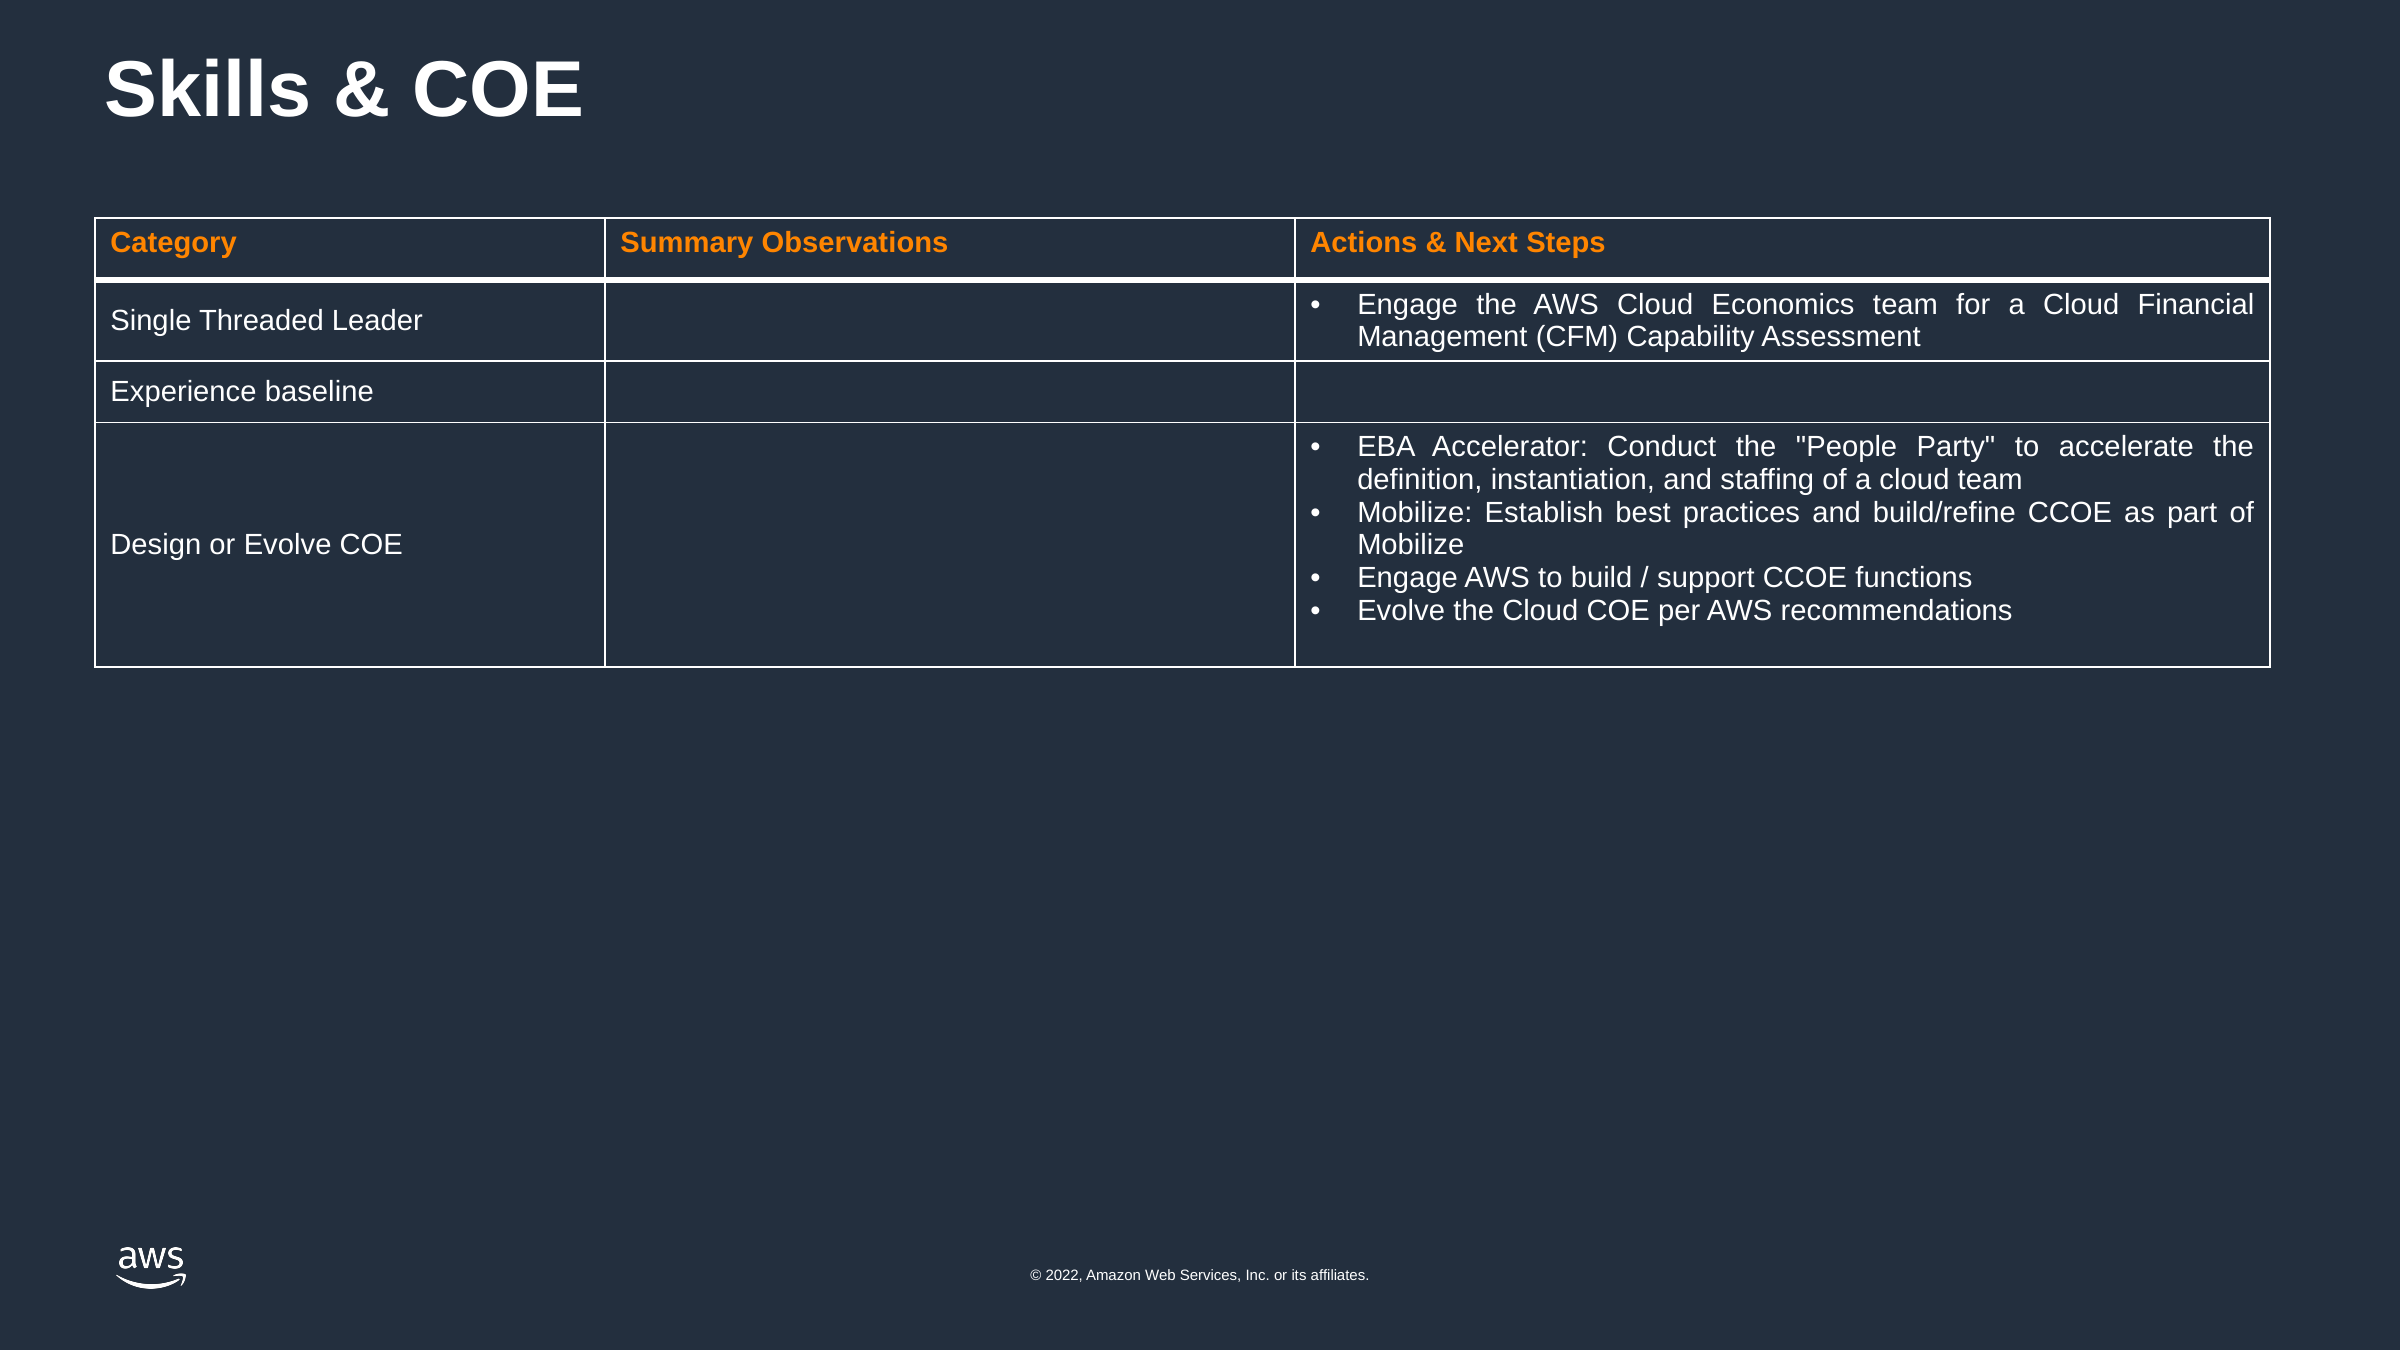

Skills & COE
| Category | Summary Observations | Actions & Next Steps |
| --- | --- | --- |
| Single Threaded Leader |  | Engage the AWS Cloud Economics team for a Cloud Financial Management (CFM) Capability Assessment |
| Experience baseline |  |  |
| Design or Evolve COE |  | EBA Accelerator: Conduct the "People Party" to accelerate the definition, instantiation, and staffing of a cloud team Mobilize: Establish best practices and build/refine CCOE as part of Mobilize Engage AWS to build / support CCOE functions Evolve the Cloud COE per AWS recommendations |